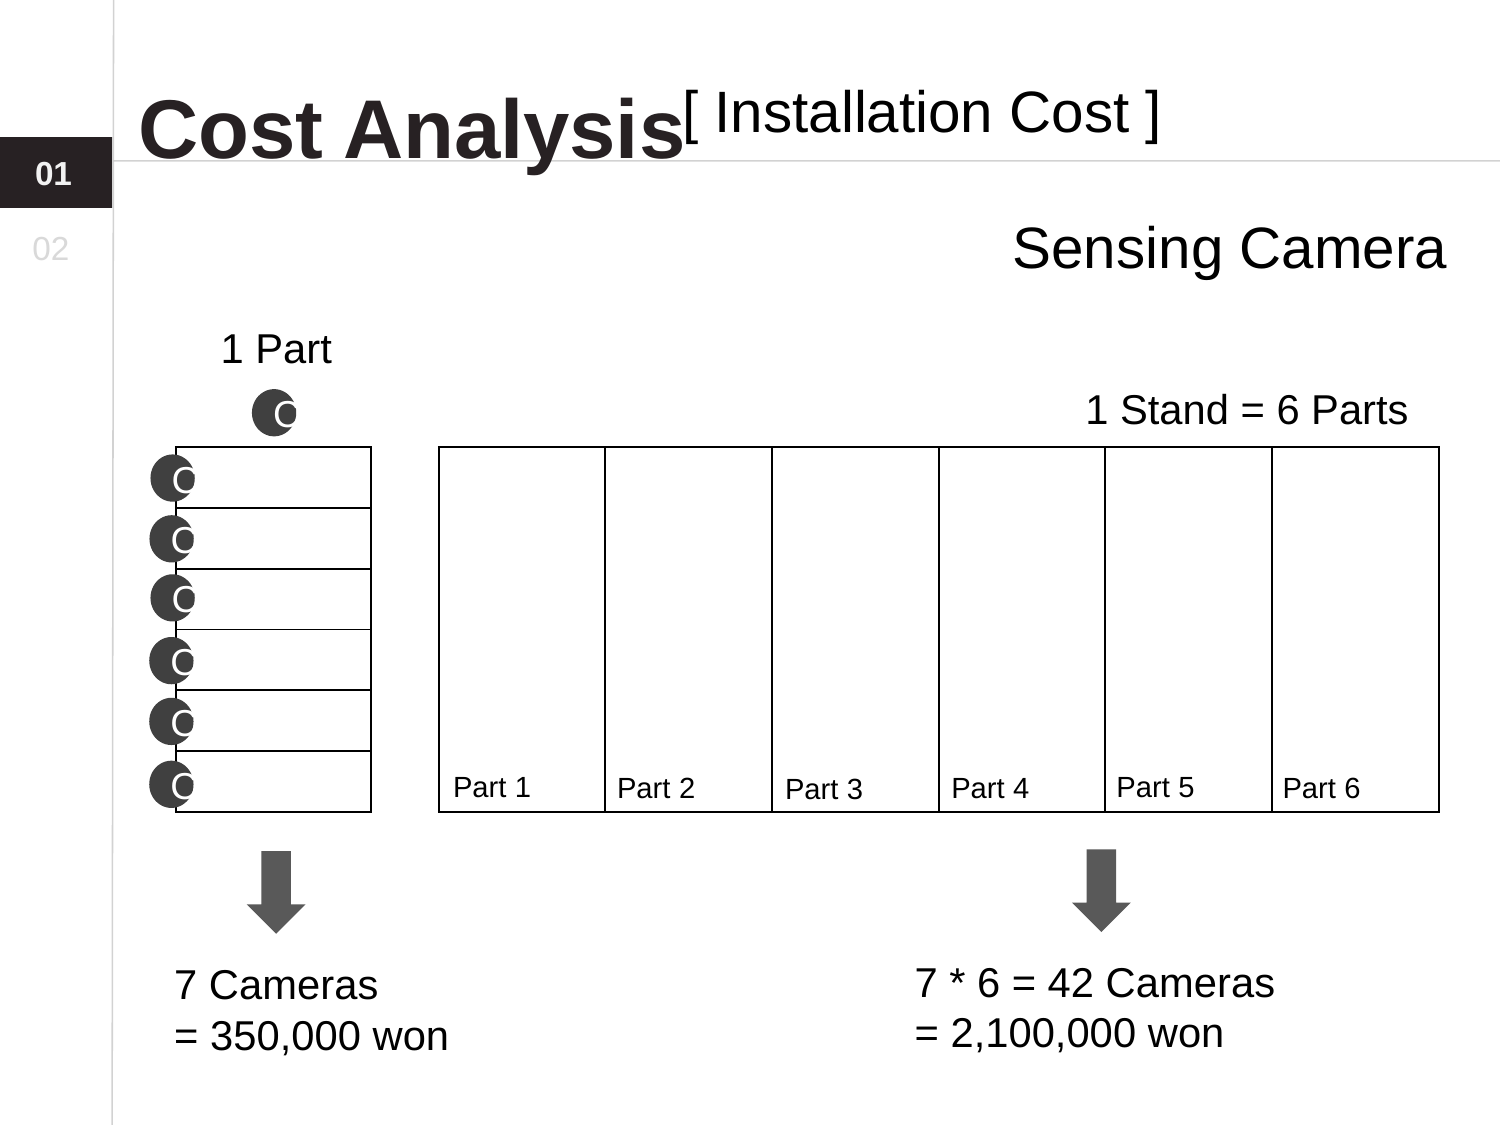

Cost Analysis
[ Installation Cost ]

01
Sensing Camera
02
1 Part
1 Stand = 6 Parts
C
|  |  |  |  |  |  |
| --- | --- | --- | --- | --- | --- |
|  |
| --- |
|  |
|  |
|  |
|  |
|  |
C
C
C
C
C
C
Part 1
Part 5
Part 2
Part 6
Part 4
Part 3

7 * 6 = 42 Cameras
= 2,100,000 won
7 Cameras
= 350,000 won